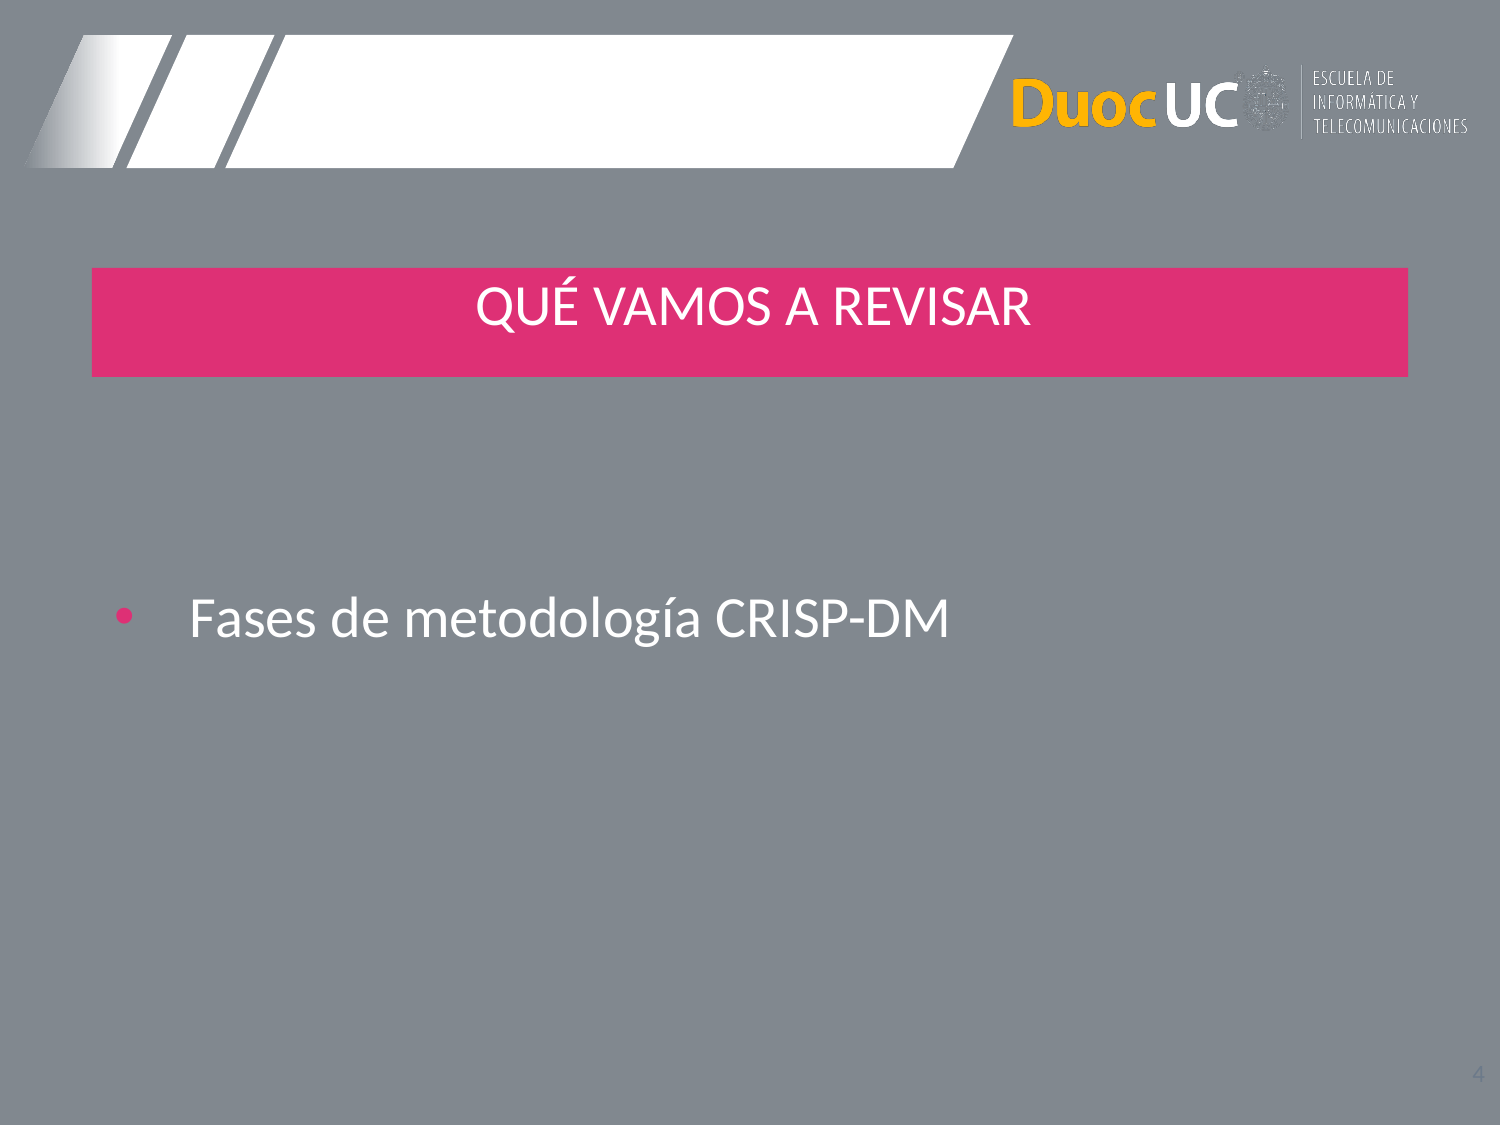

QUÉ VAMOS A REVISAR
Fases de metodología CRISP-DM
4